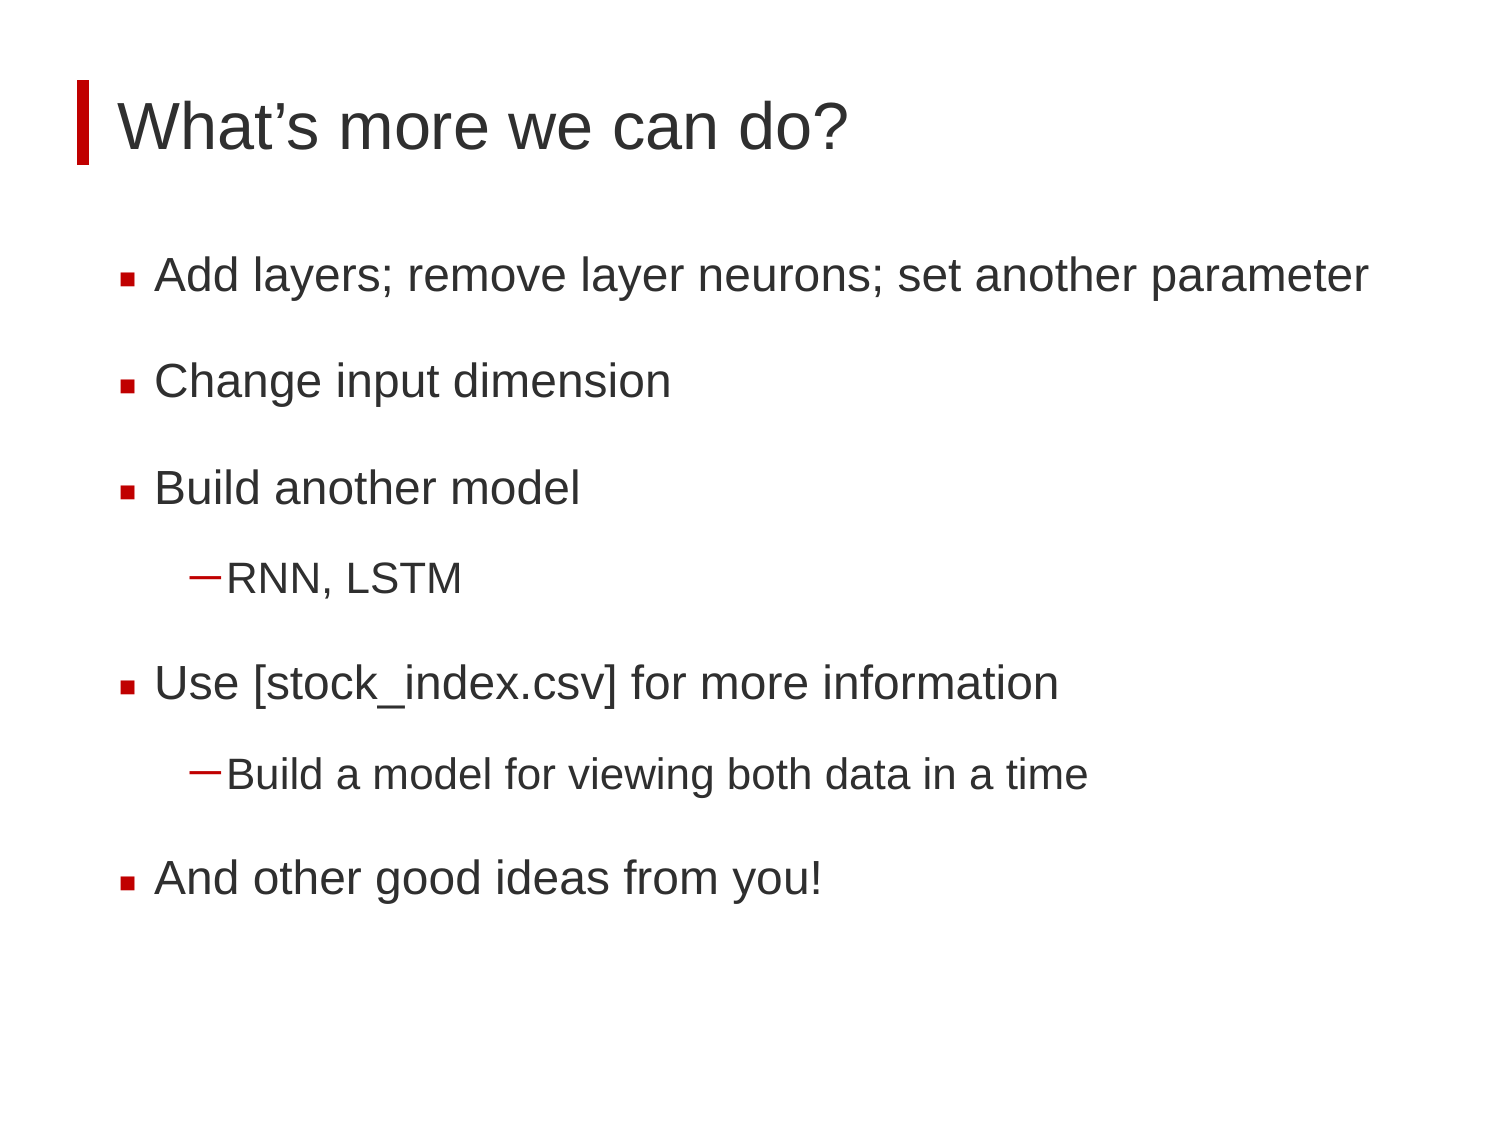

# What’s more we can do?
Add layers; remove layer neurons; set another parameter
Change input dimension
Build another model
RNN, LSTM
Use [stock_index.csv] for more information
Build a model for viewing both data in a time
And other good ideas from you!